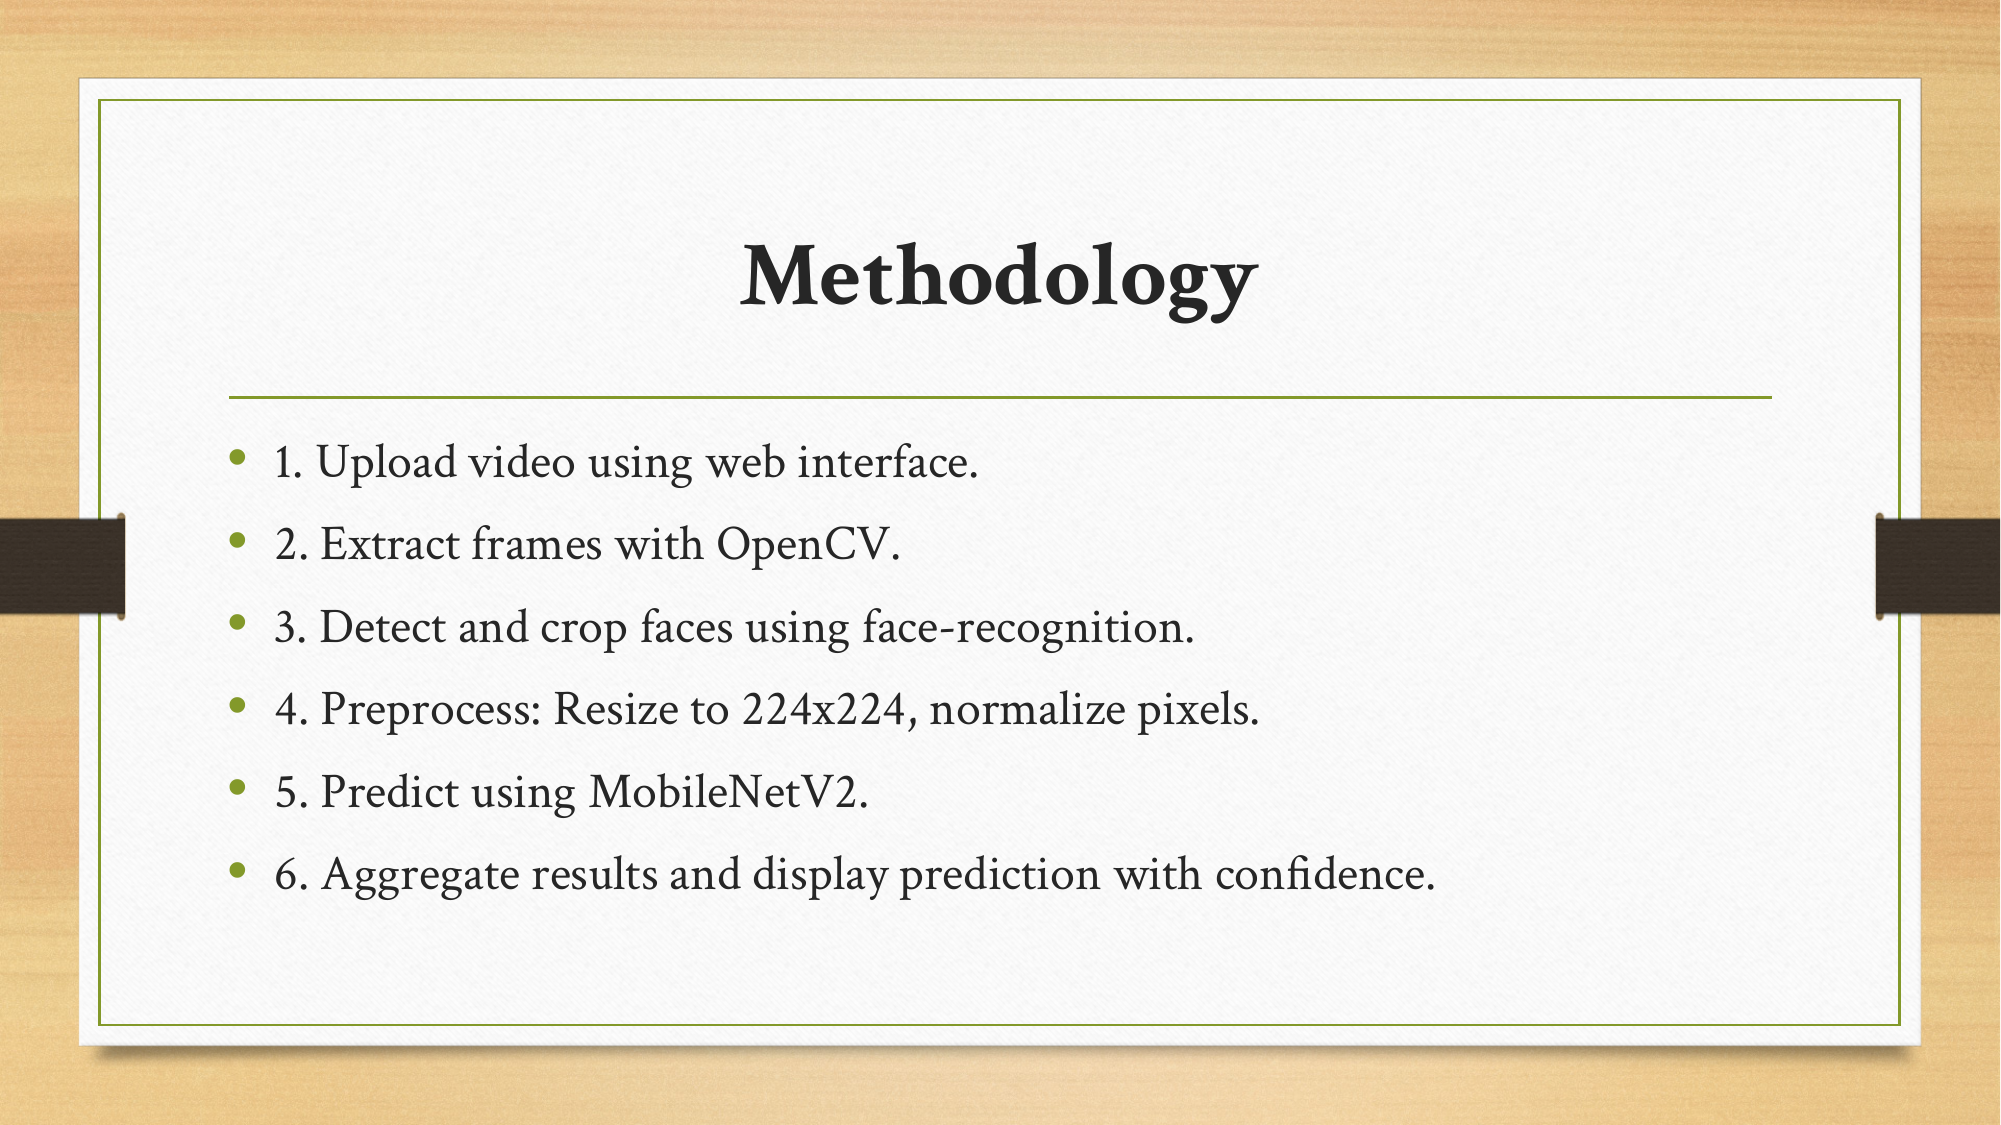

# Methodology
1. Upload video using web interface.
2. Extract frames with OpenCV.
3. Detect and crop faces using face-recognition.
4. Preprocess: Resize to 224x224, normalize pixels.
5. Predict using MobileNetV2.
6. Aggregate results and display prediction with confidence.